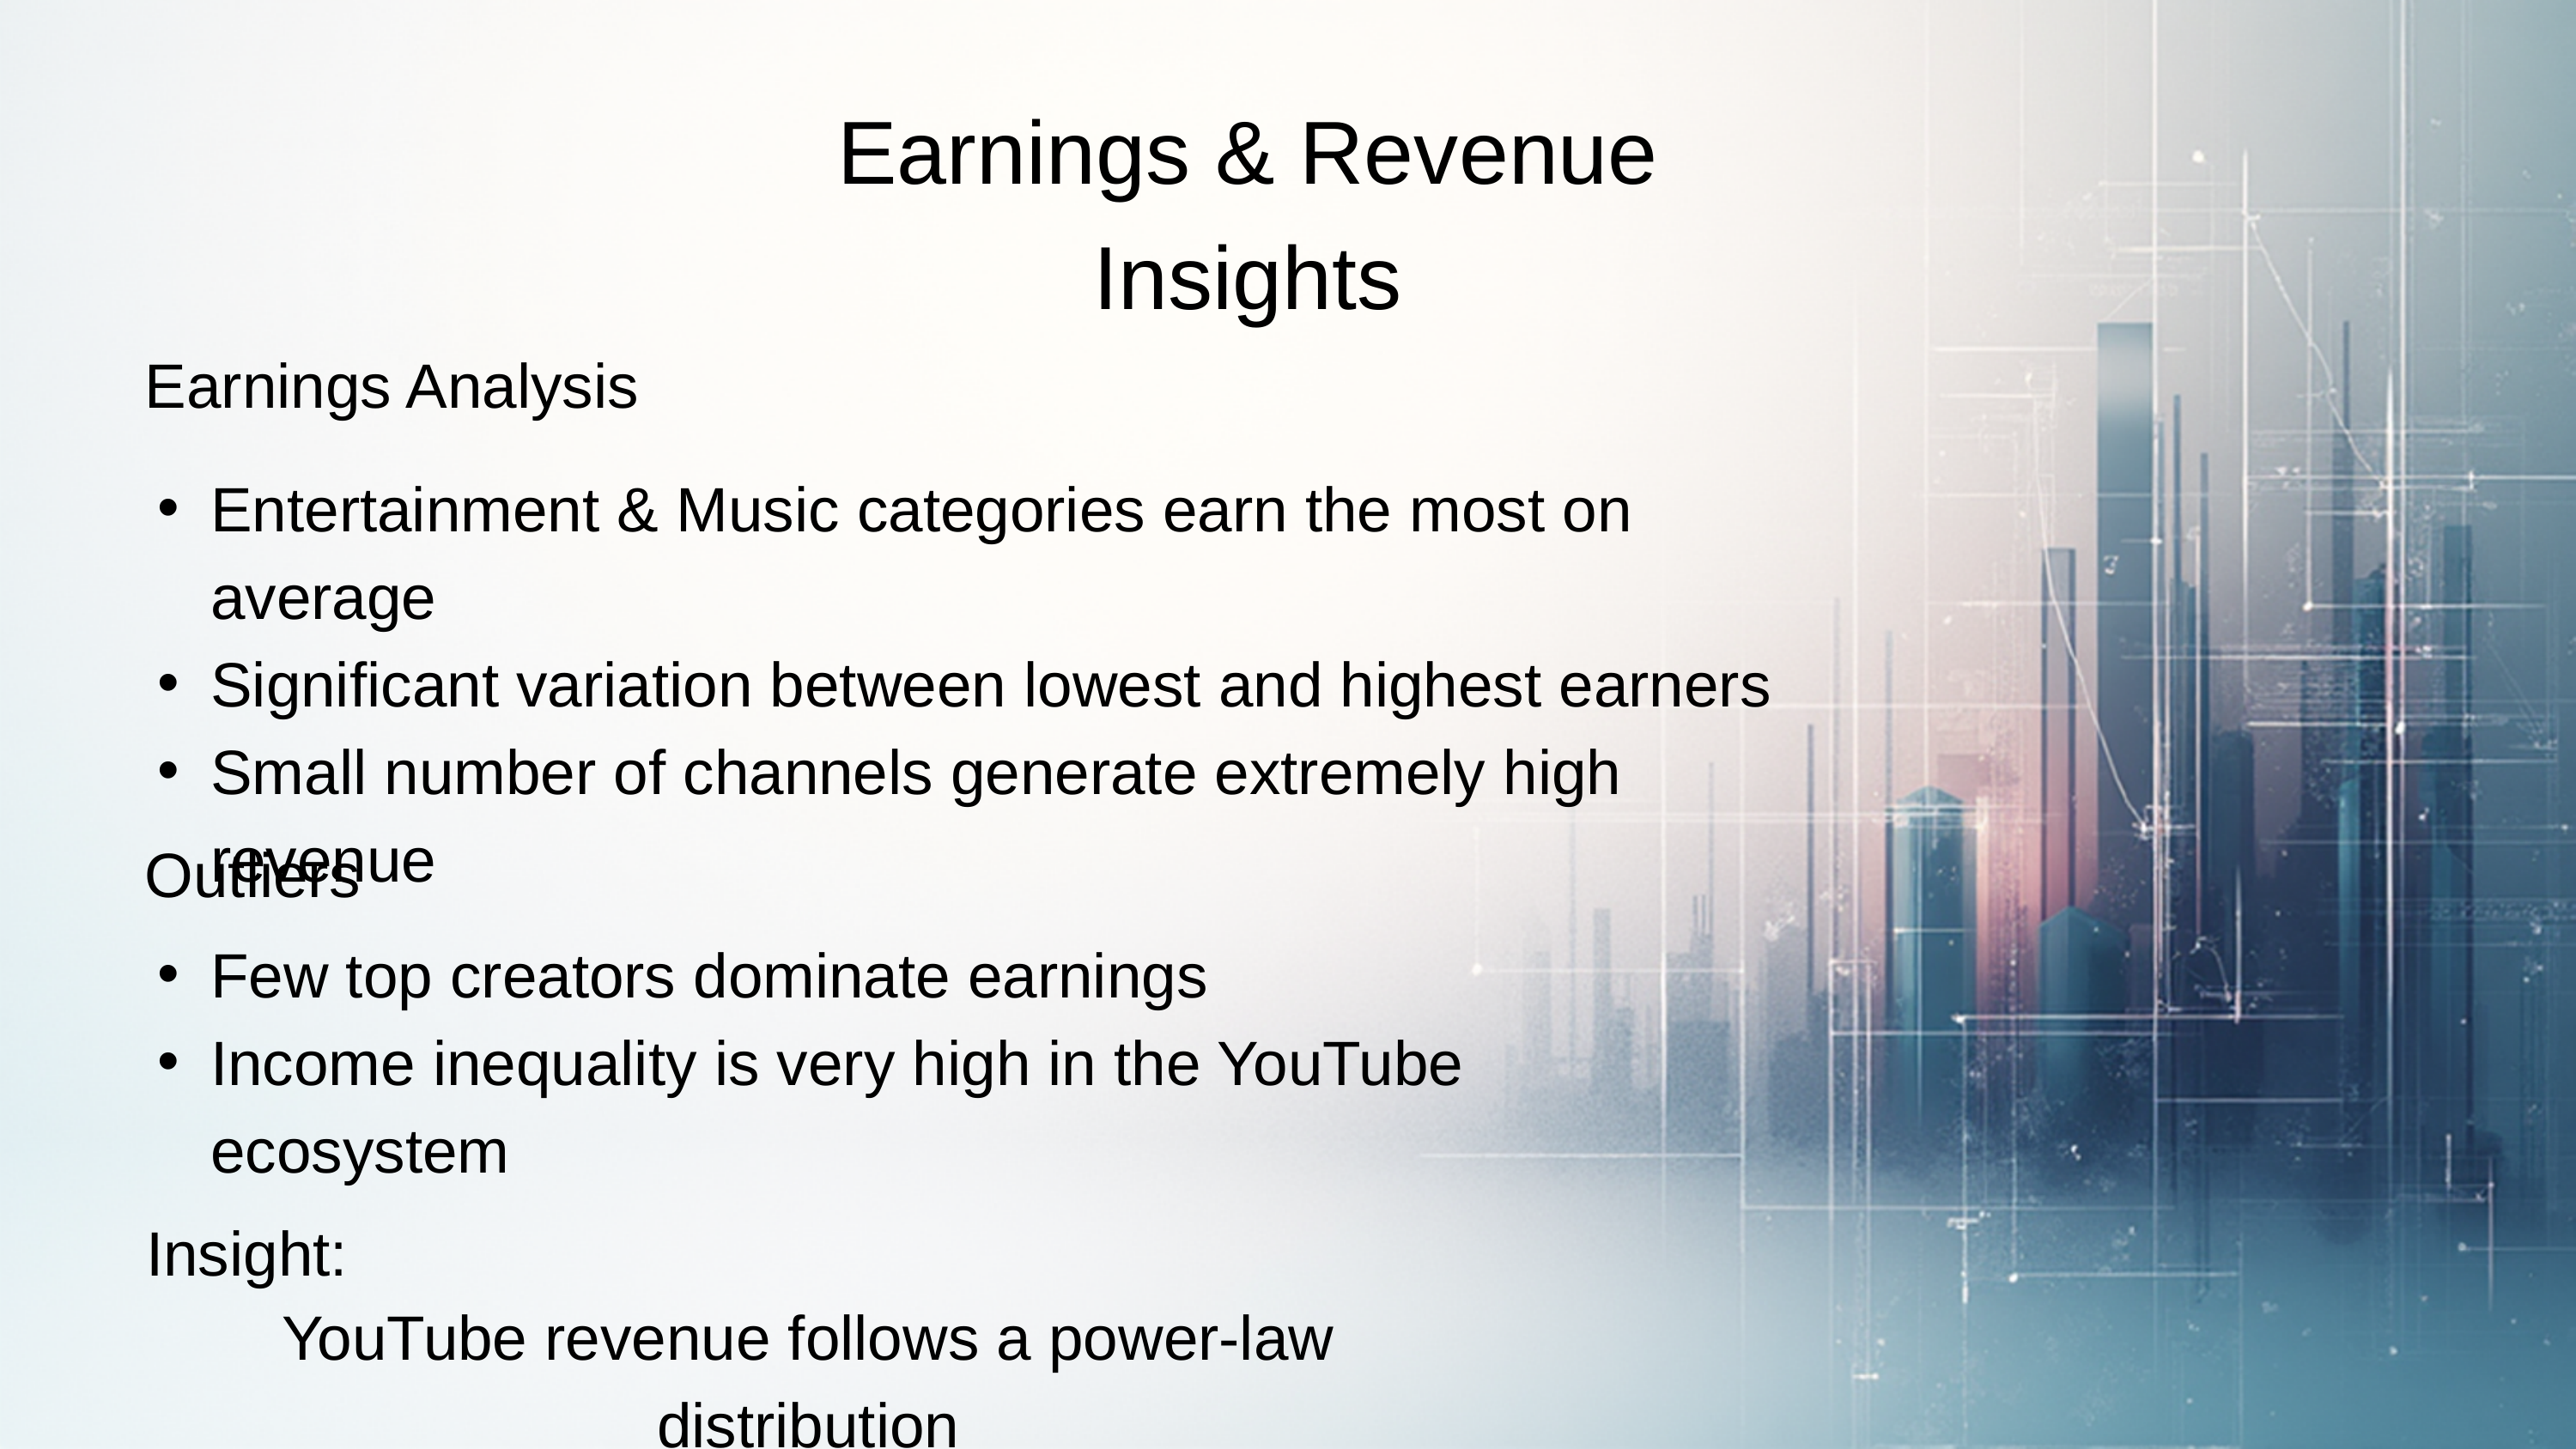

Earnings & Revenue Insights
Earnings Analysis
Entertainment & Music categories earn the most on average
Significant variation between lowest and highest earners
Small number of channels generate extremely high revenue
Outliers
Few top creators dominate earnings
Income inequality is very high in the YouTube ecosystem
Insight:
YouTube revenue follows a power-law distribution